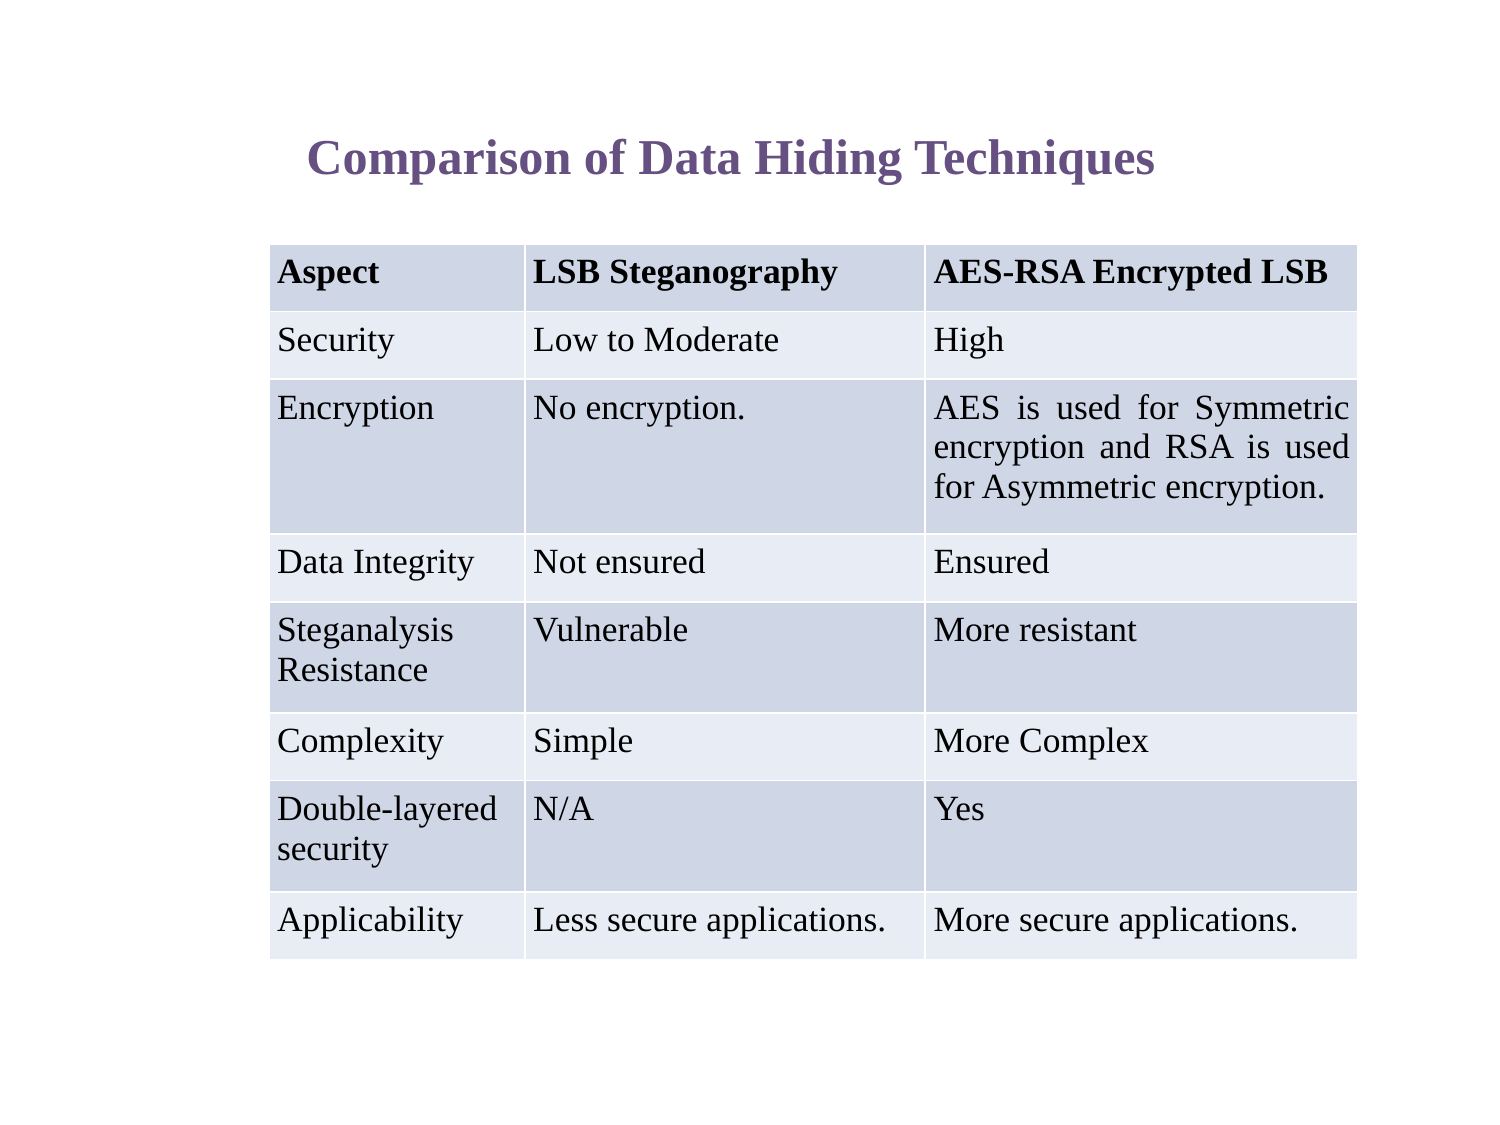

# Comparison of Data Hiding Techniques

| Aspect | LSB Steganography | AES-RSA Encrypted LSB |
| --- | --- | --- |
| Security | Low to Moderate | High |
| Encryption | No encryption. | AES is used for Symmetric encryption and RSA is used for Asymmetric encryption. |
| Data Integrity | Not ensured | Ensured |
| Steganalysis Resistance | Vulnerable | More resistant |
| Complexity | Simple | More Complex |
| Double-layered security | N/A | Yes |
| Applicability | Less secure applications. | More secure applications. |